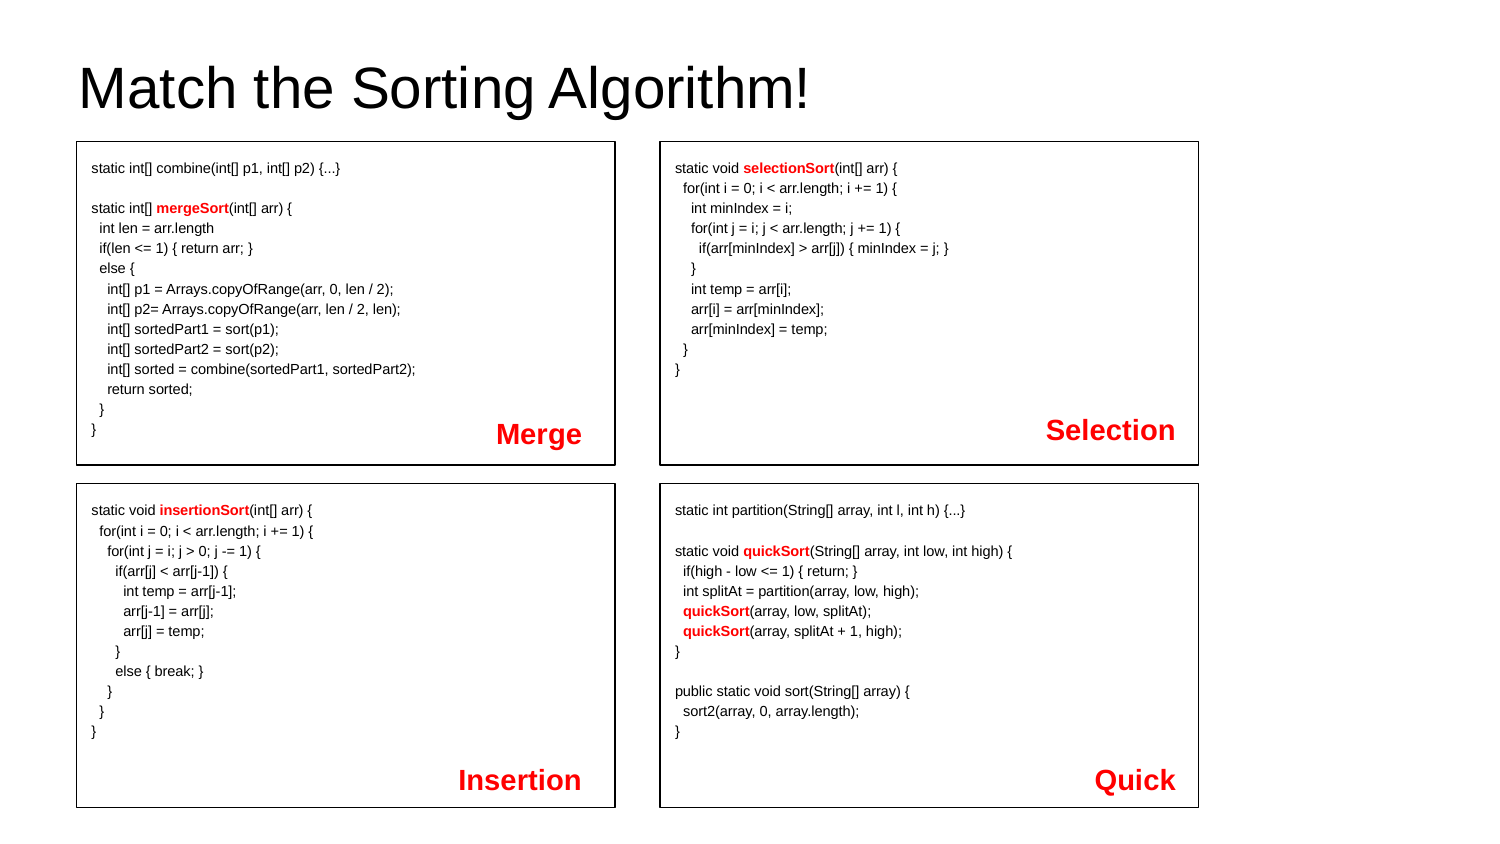

Match the Sorting Algorithm!
static int[] combine(int[] p1, int[] p2) {...}

static int[] mergeSort(int[] arr) {
  int len = arr.length
  if(len <= 1) { return arr; }
  else {
    int[] p1 = Arrays.copyOfRange(arr, 0, len / 2);
    int[] p2= Arrays.copyOfRange(arr, len / 2, len);
    int[] sortedPart1 = sort(p1);
    int[] sortedPart2 = sort(p2);
    int[] sorted = combine(sortedPart1, sortedPart2);
    return sorted;
  }
}
static void selectionSort(int[] arr) {
  for(int i = 0; i < arr.length; i += 1) {
    int minIndex = i;
    for(int j = i; j < arr.length; j += 1) {
      if(arr[minIndex] > arr[j]) { minIndex = j; }
    }
    int temp = arr[i];
    arr[i] = arr[minIndex];
    arr[minIndex] = temp;
  }
}

Selection
Merge
static void insertionSort(int[] arr) {
  for(int i = 0; i < arr.length; i += 1) {
    for(int j = i; j > 0; j -= 1) {
      if(arr[j] < arr[j-1]) {
        int temp = arr[j-1];
        arr[j-1] = arr[j];
        arr[j] = temp;
      }
      else { break; }
    }
  }
}

static int partition(String[] array, int l, int h) {...}

static void quickSort(String[] array, int low, int high) {
  if(high - low <= 1) { return; }
  int splitAt = partition(array, low, high);
  quickSort(array, low, splitAt);
  quickSort(array, splitAt + 1, high);
}

public static void sort(String[] array) {
  sort2(array, 0, array.length);
}

Insertion
Quick